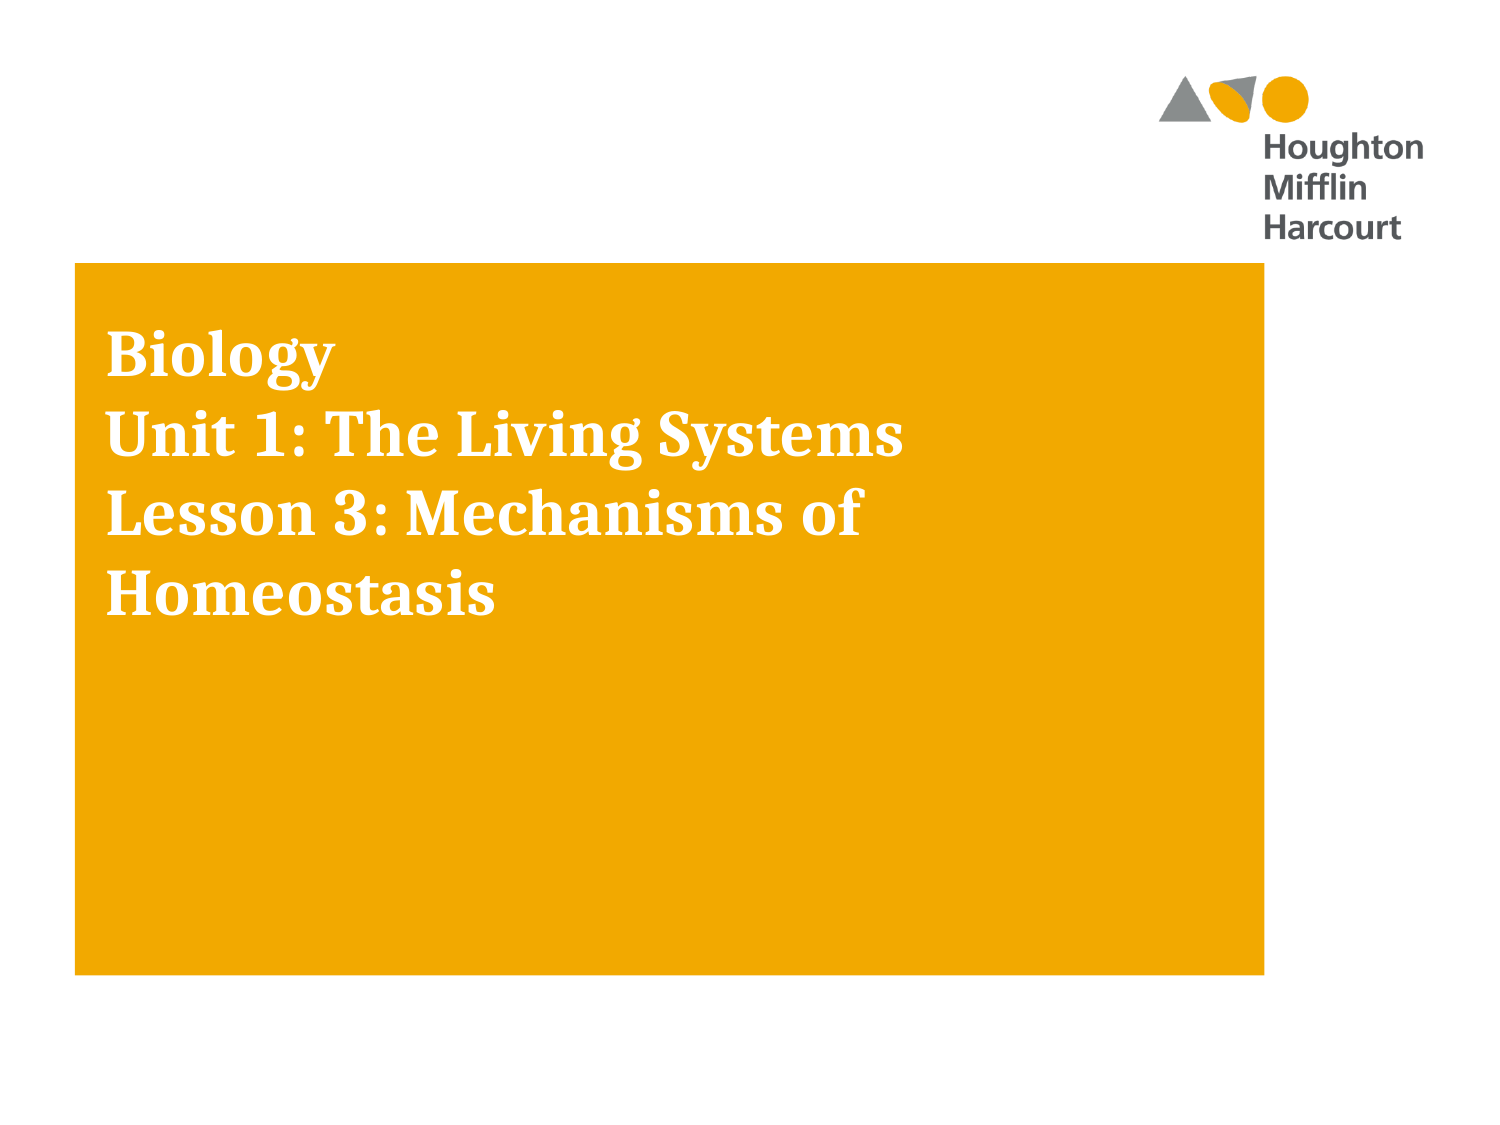

Biology
Unit 1: The Living Systems
Lesson 3: Mechanisms of Homeostasis